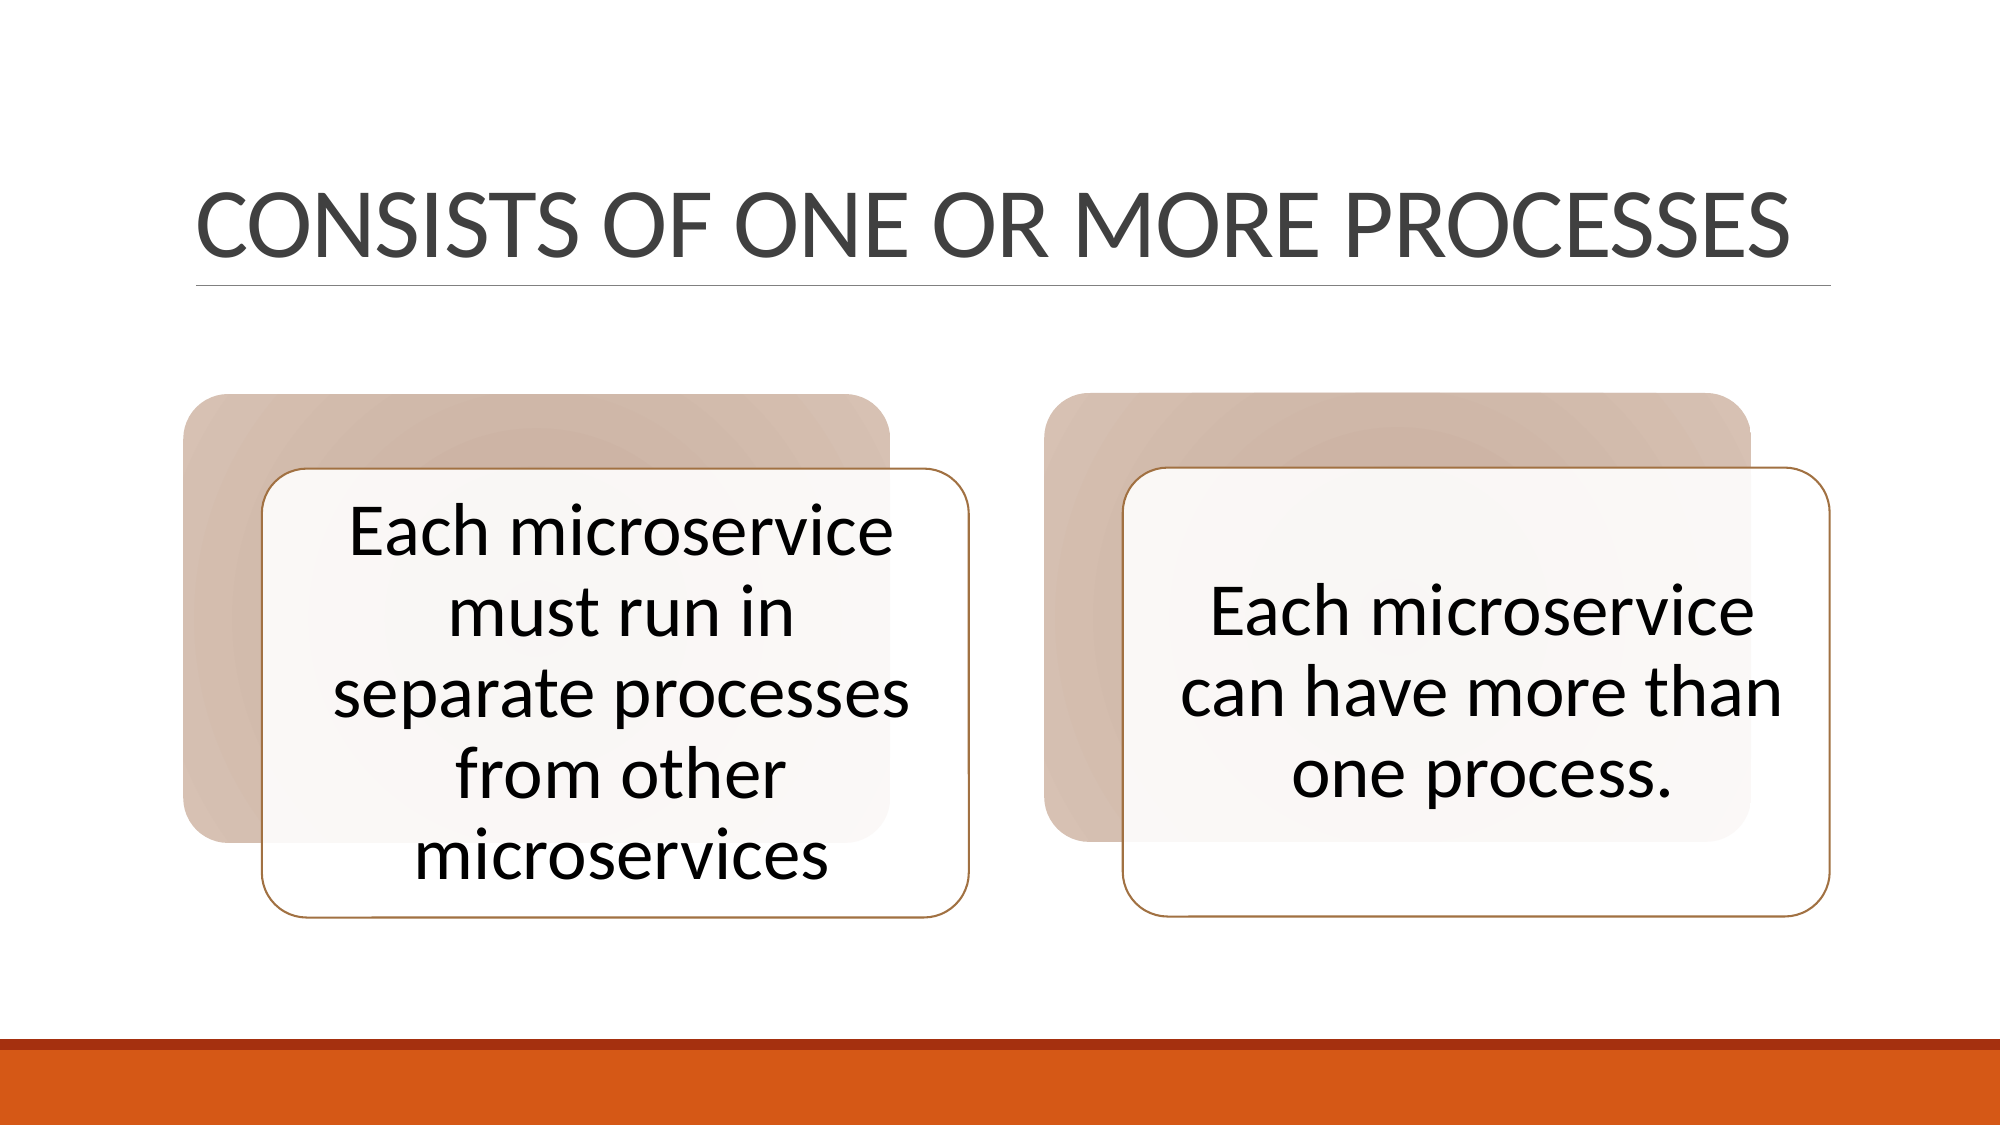

# CONSISTS OF ONE OR MORE PROCESSES
Each microservice must run in separate processes from other microservices
Each microservice can have more than one process.